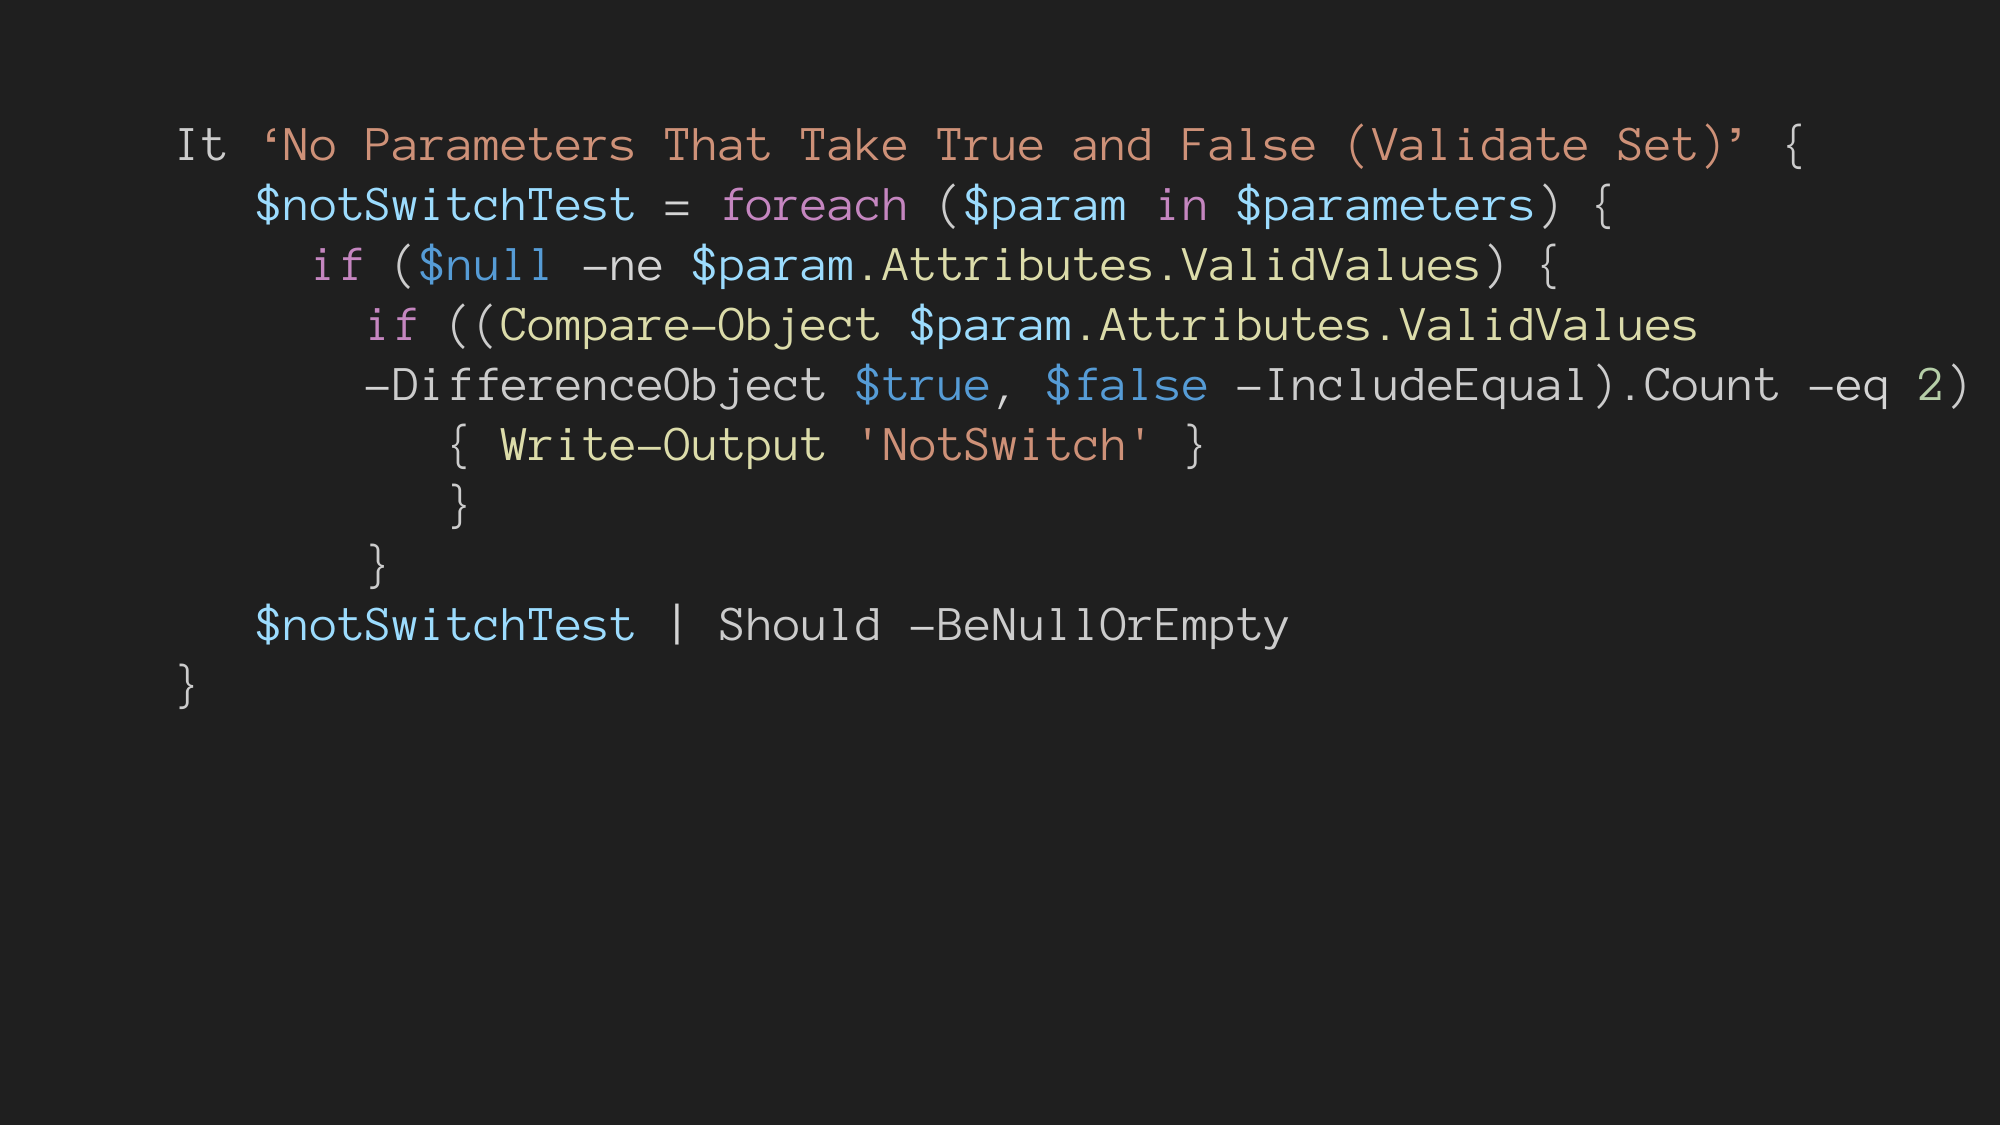

It ‘No Parameters That Take True and False (Validate Set)’ {
   $notSwitchTest = foreach ($param in $parameters) {
     if ($null -ne $param.Attributes.ValidValues) {
       if ((Compare-Object $param.Attributes.ValidValues
       -DifferenceObject $true, $false -IncludeEqual).Count -eq 2)
          { Write-Output 'NotSwitch' }
          }
       }
   $notSwitchTest | Should -BeNullOrEmpty
}